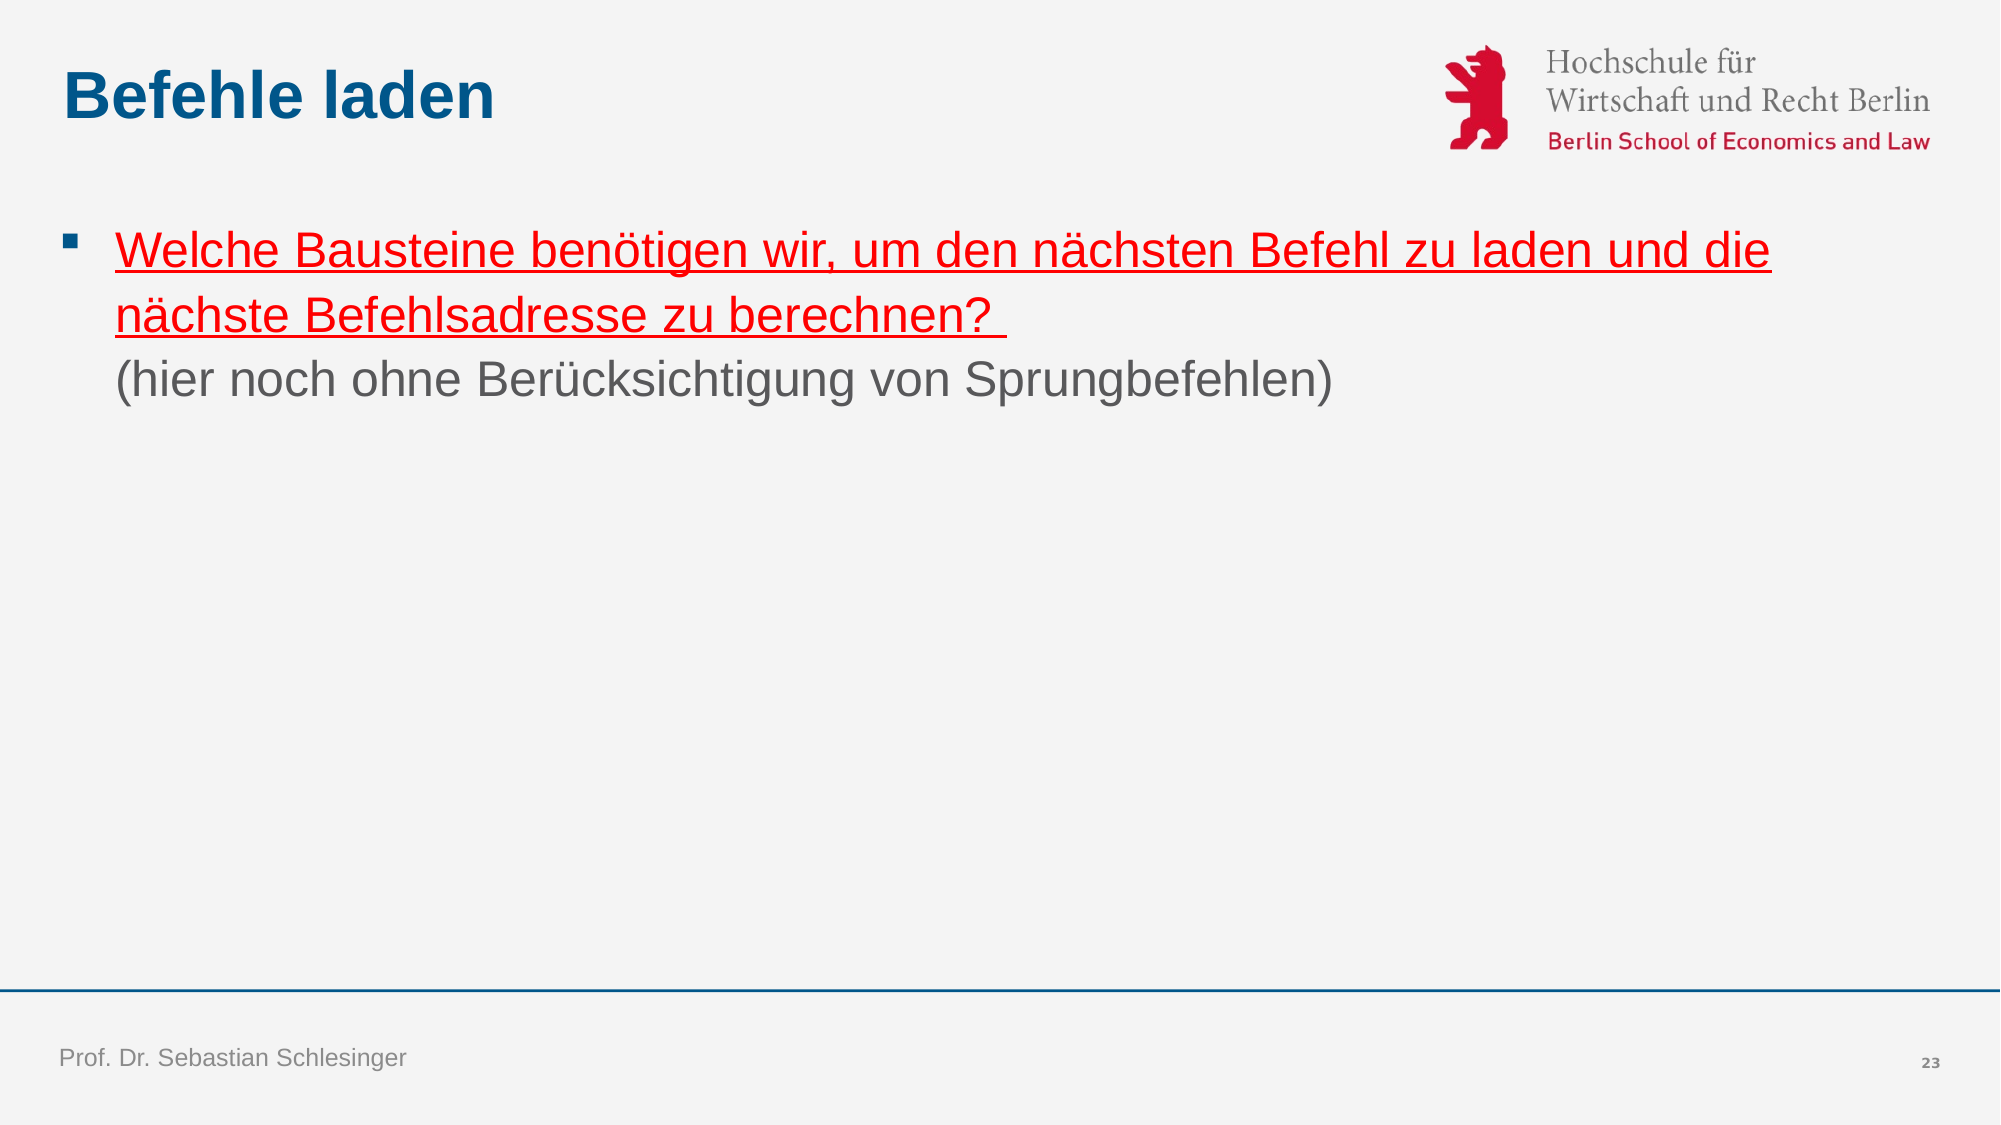

# Befehle laden
Welche Bausteine benötigen wir, um den nächsten Befehl zu laden und die nächste Befehlsadresse zu berechnen?
(hier noch ohne Berücksichtigung von Sprungbefehlen)

Prof. Dr. Sebastian Schlesinger
23